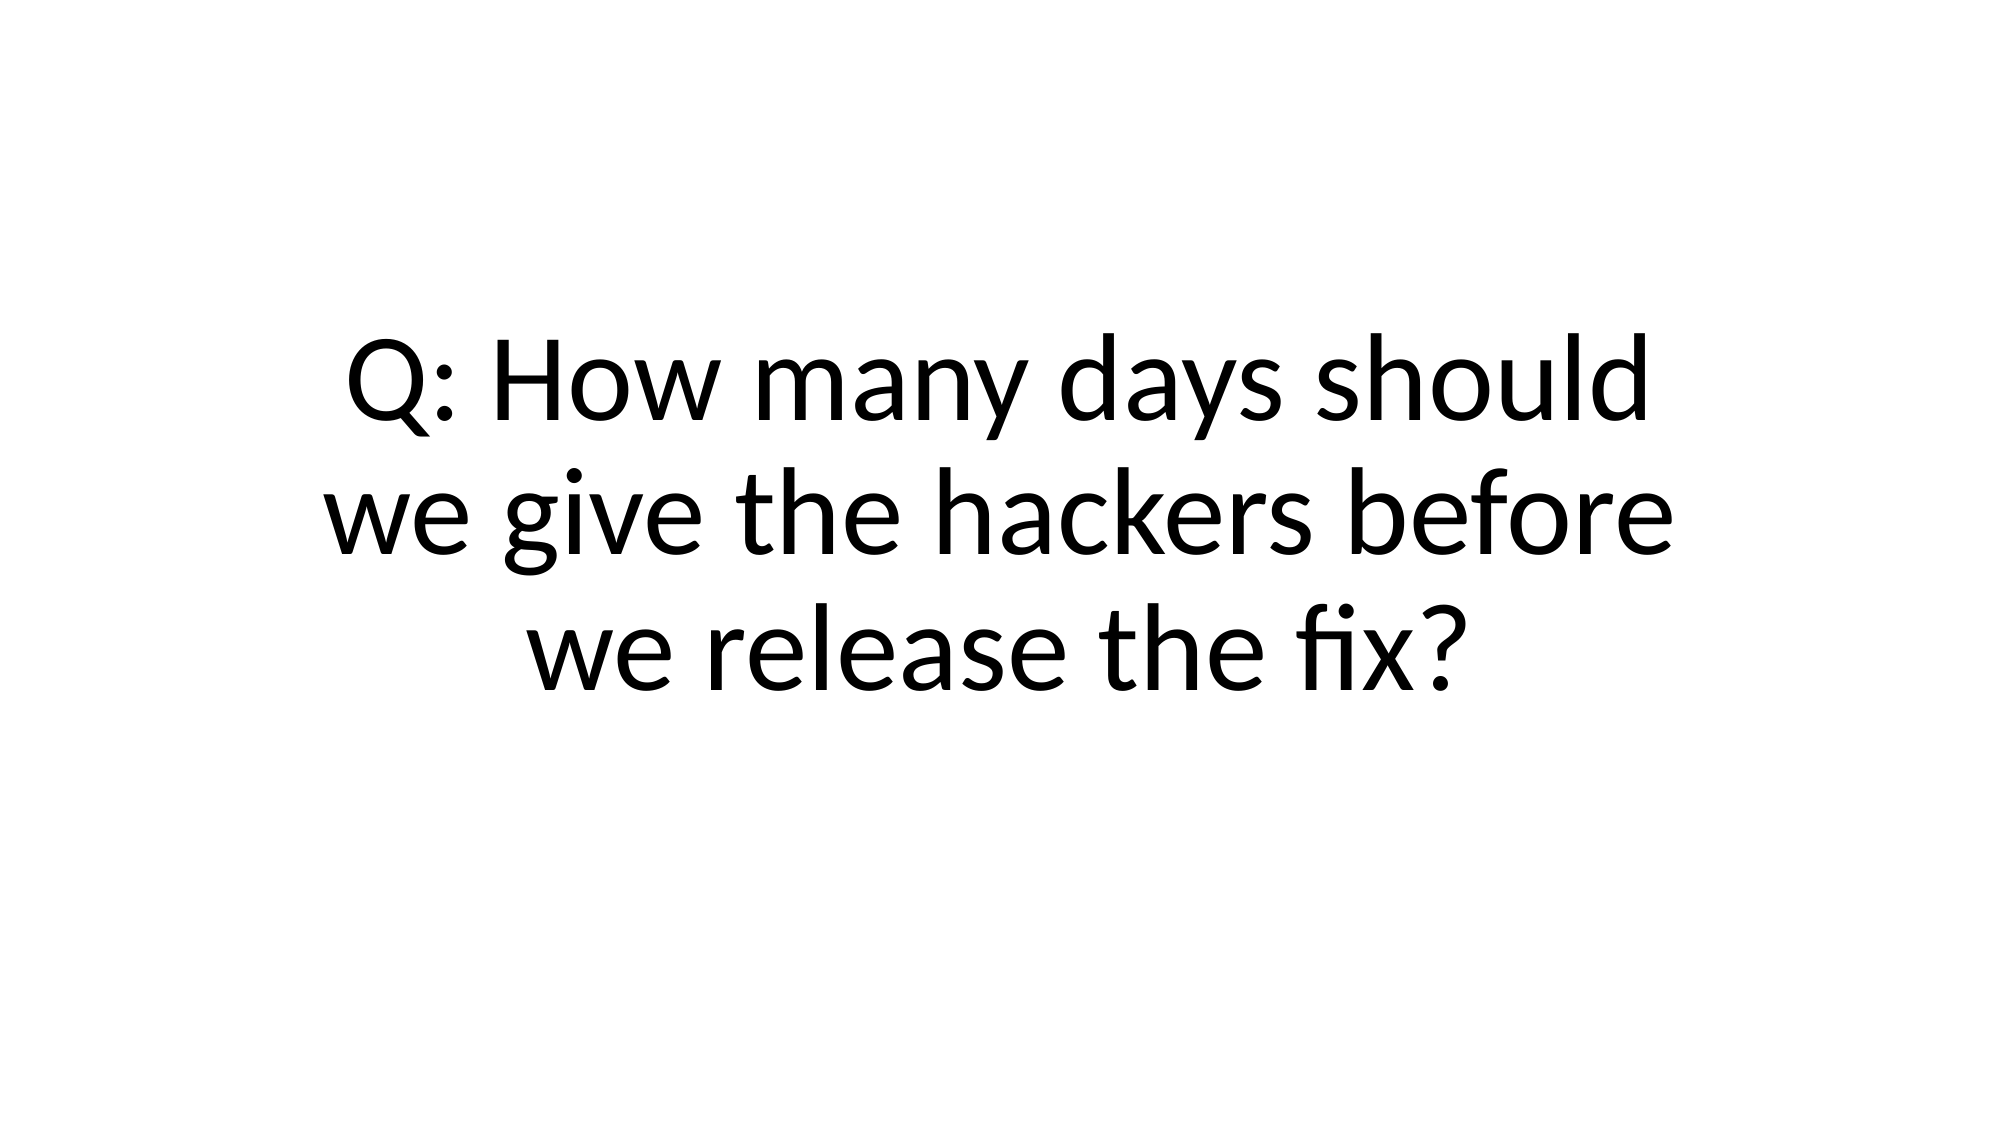

# Q: How many days should we give the hackers before we release the fix?